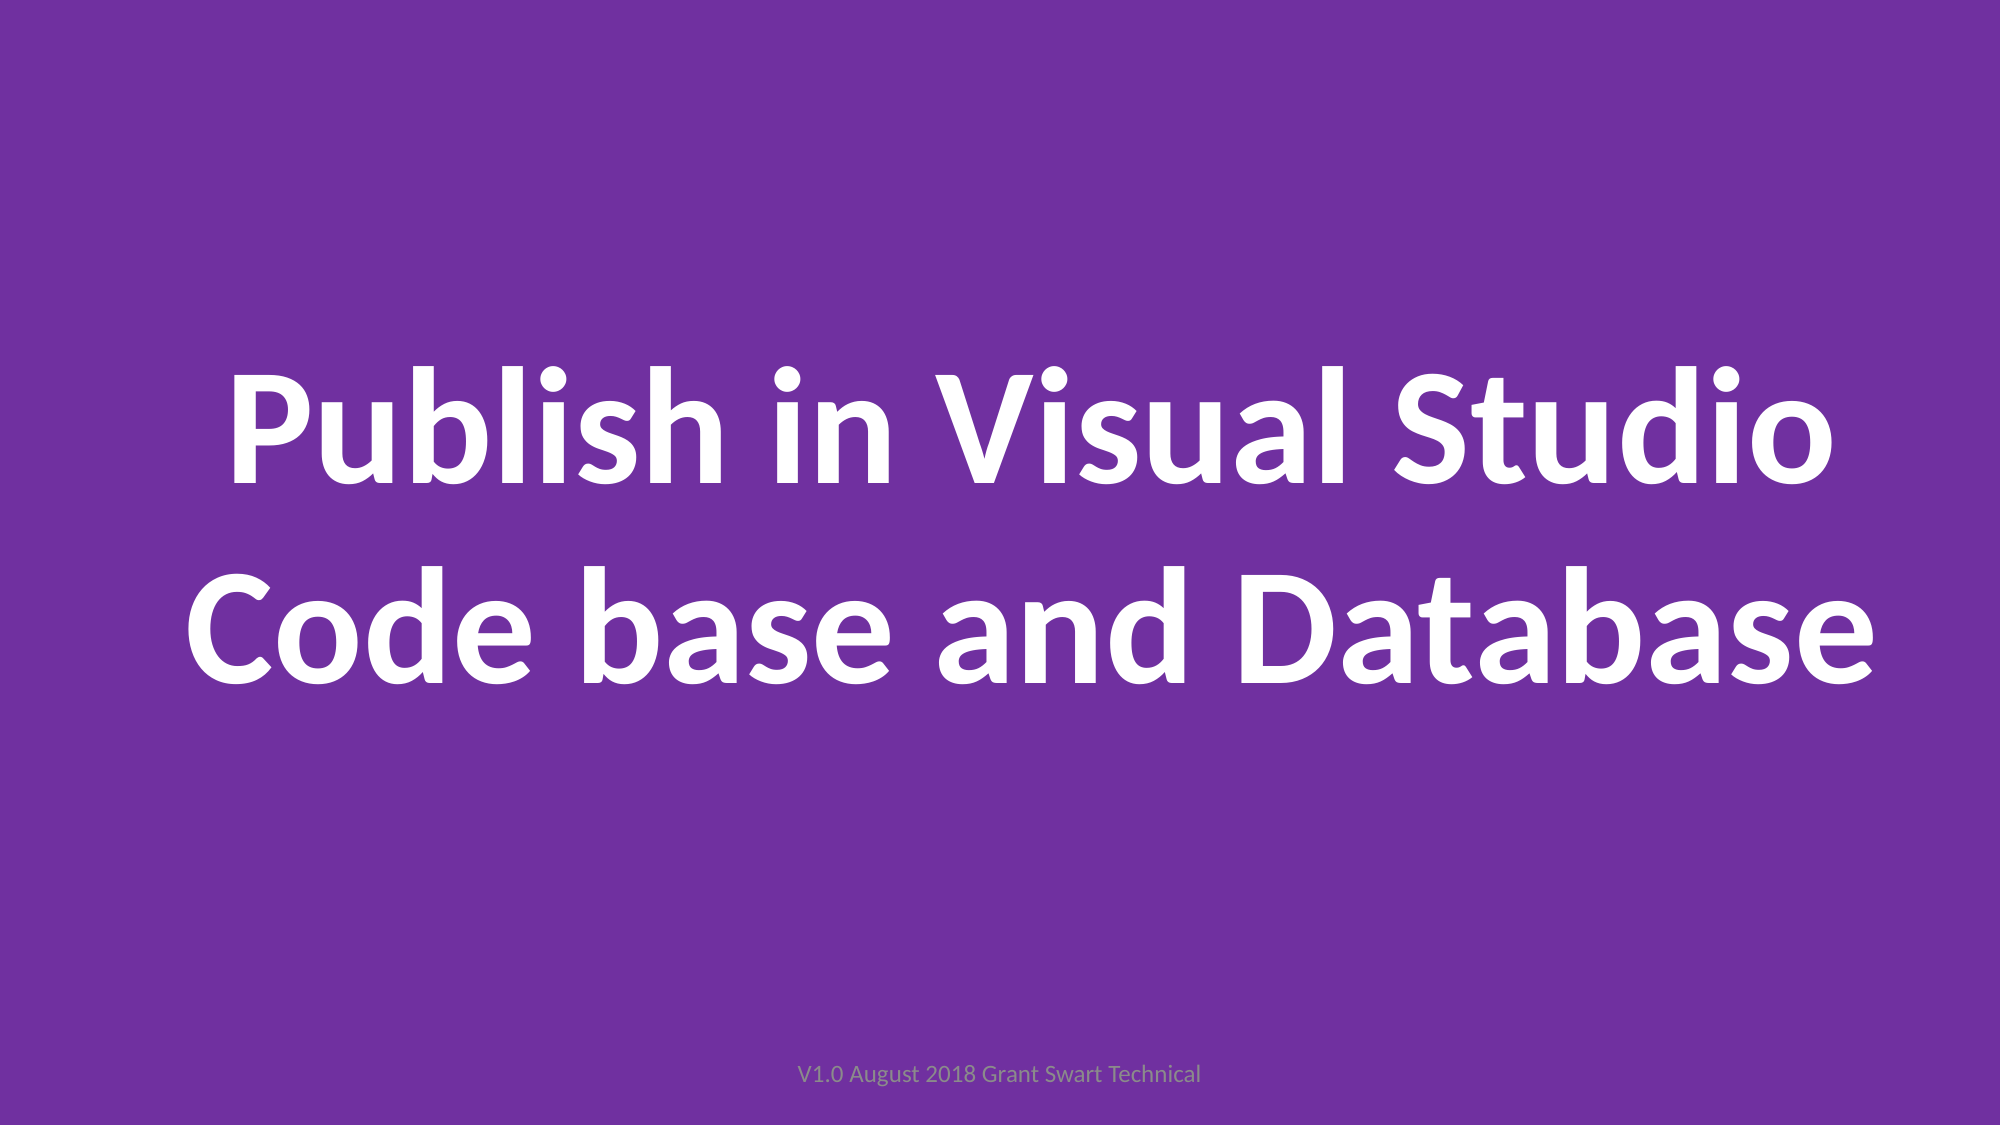

Publish in Visual Studio
Code base and Database
V1.0 August 2018 Grant Swart Technical